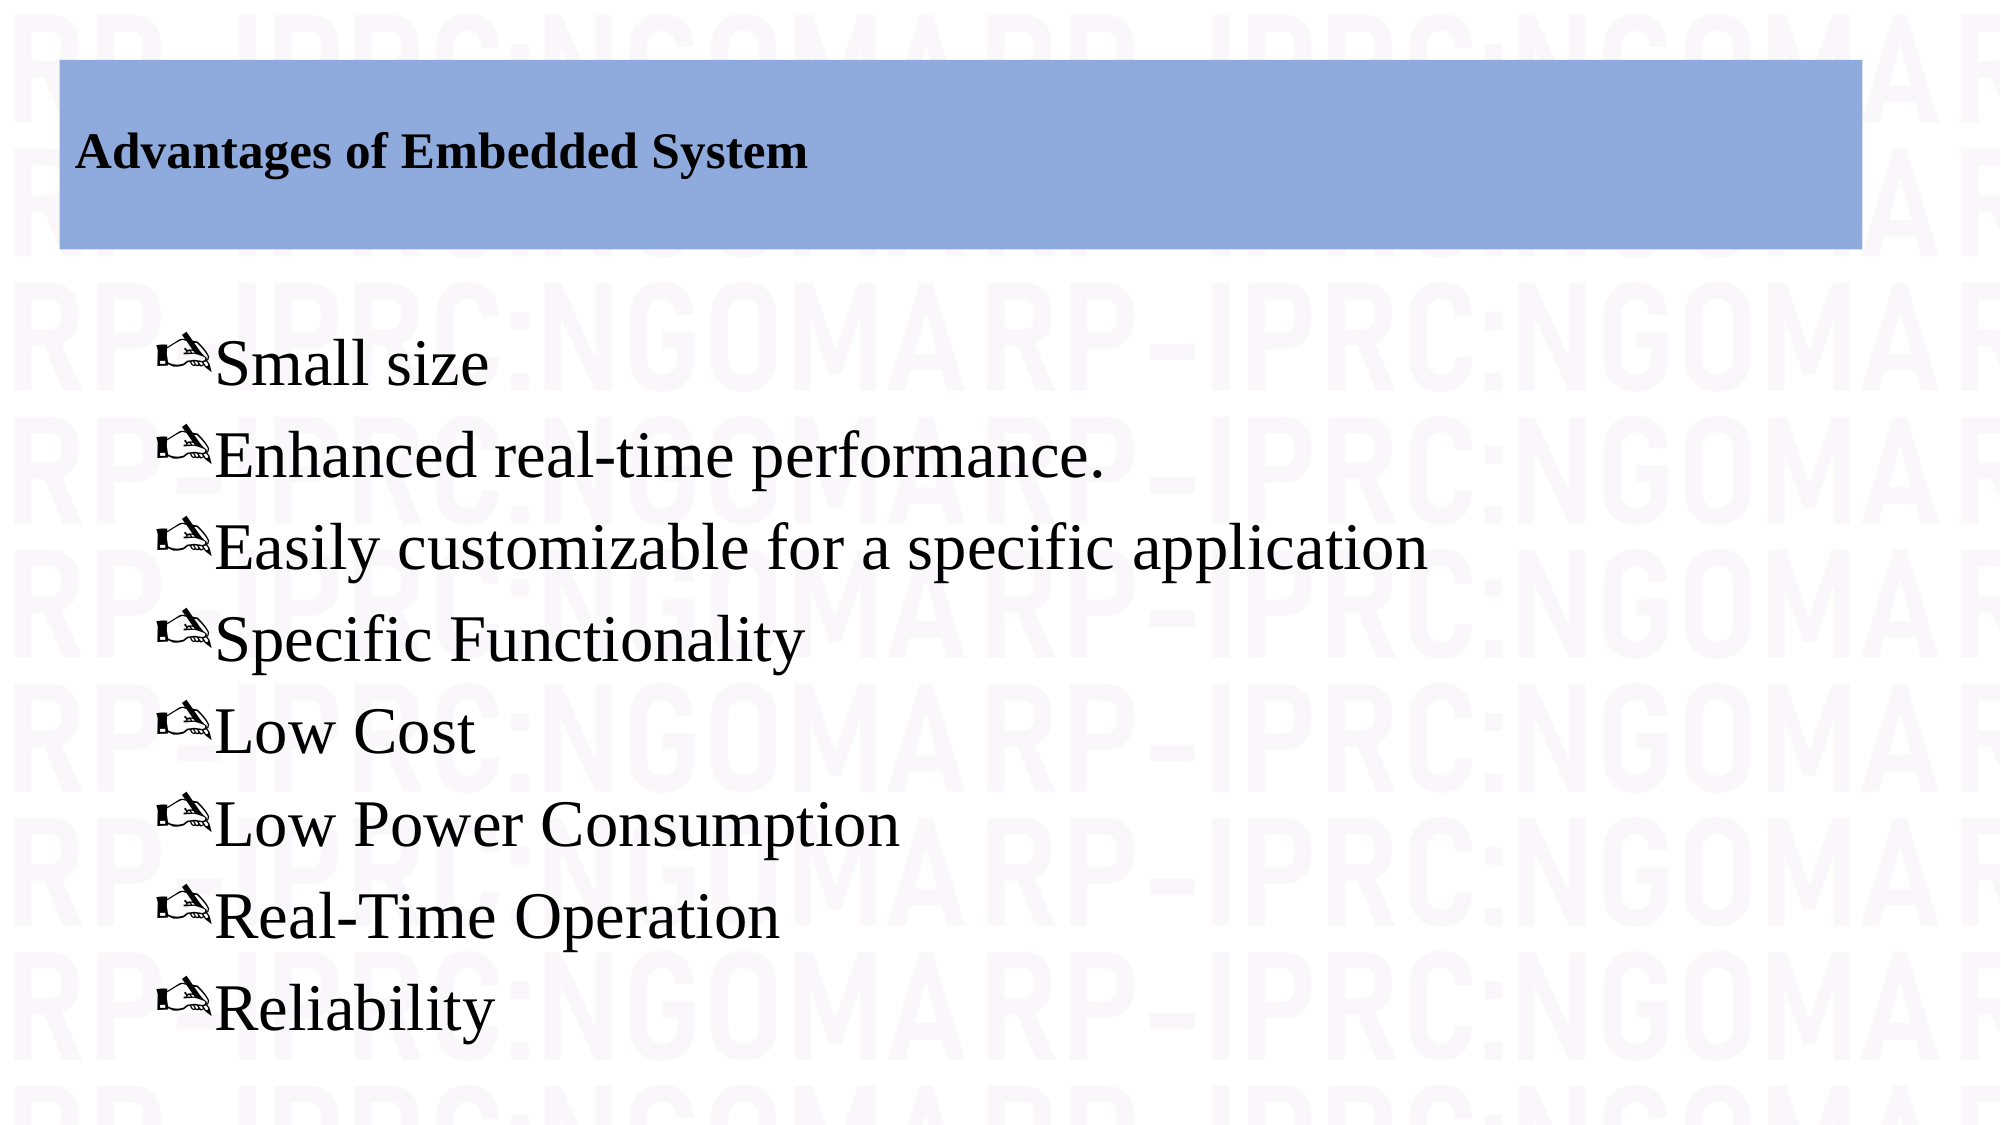

# Advantages of Embedded System
Small size
Enhanced real-time performance.
Easily customizable for a specific application
Specific Functionality
Low Cost
Low Power Consumption
Real-Time Operation
Reliability